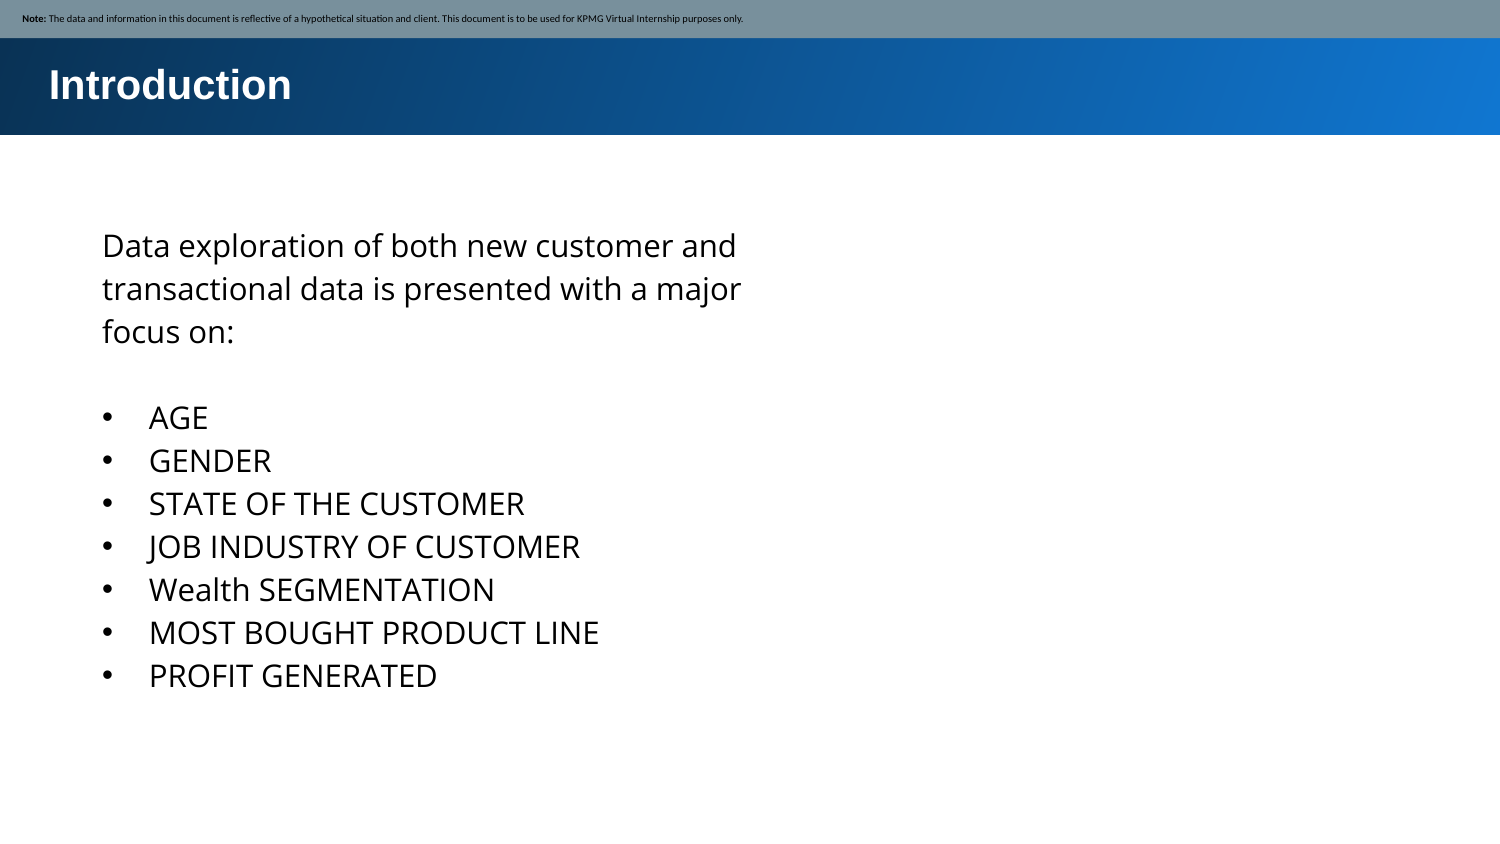

Note: The data and information in this document is reflective of a hypothetical situation and client. This document is to be used for KPMG Virtual Internship purposes only.
Introduction

Data exploration of both new customer and transactional data is presented with a major focus on:

AGE
GENDER
STATE OF THE CUSTOMER
JOB INDUSTRY OF CUSTOMER
Wealth SEGMENTATION
MOST BOUGHT PRODUCT LINE
PROFIT GENERATED